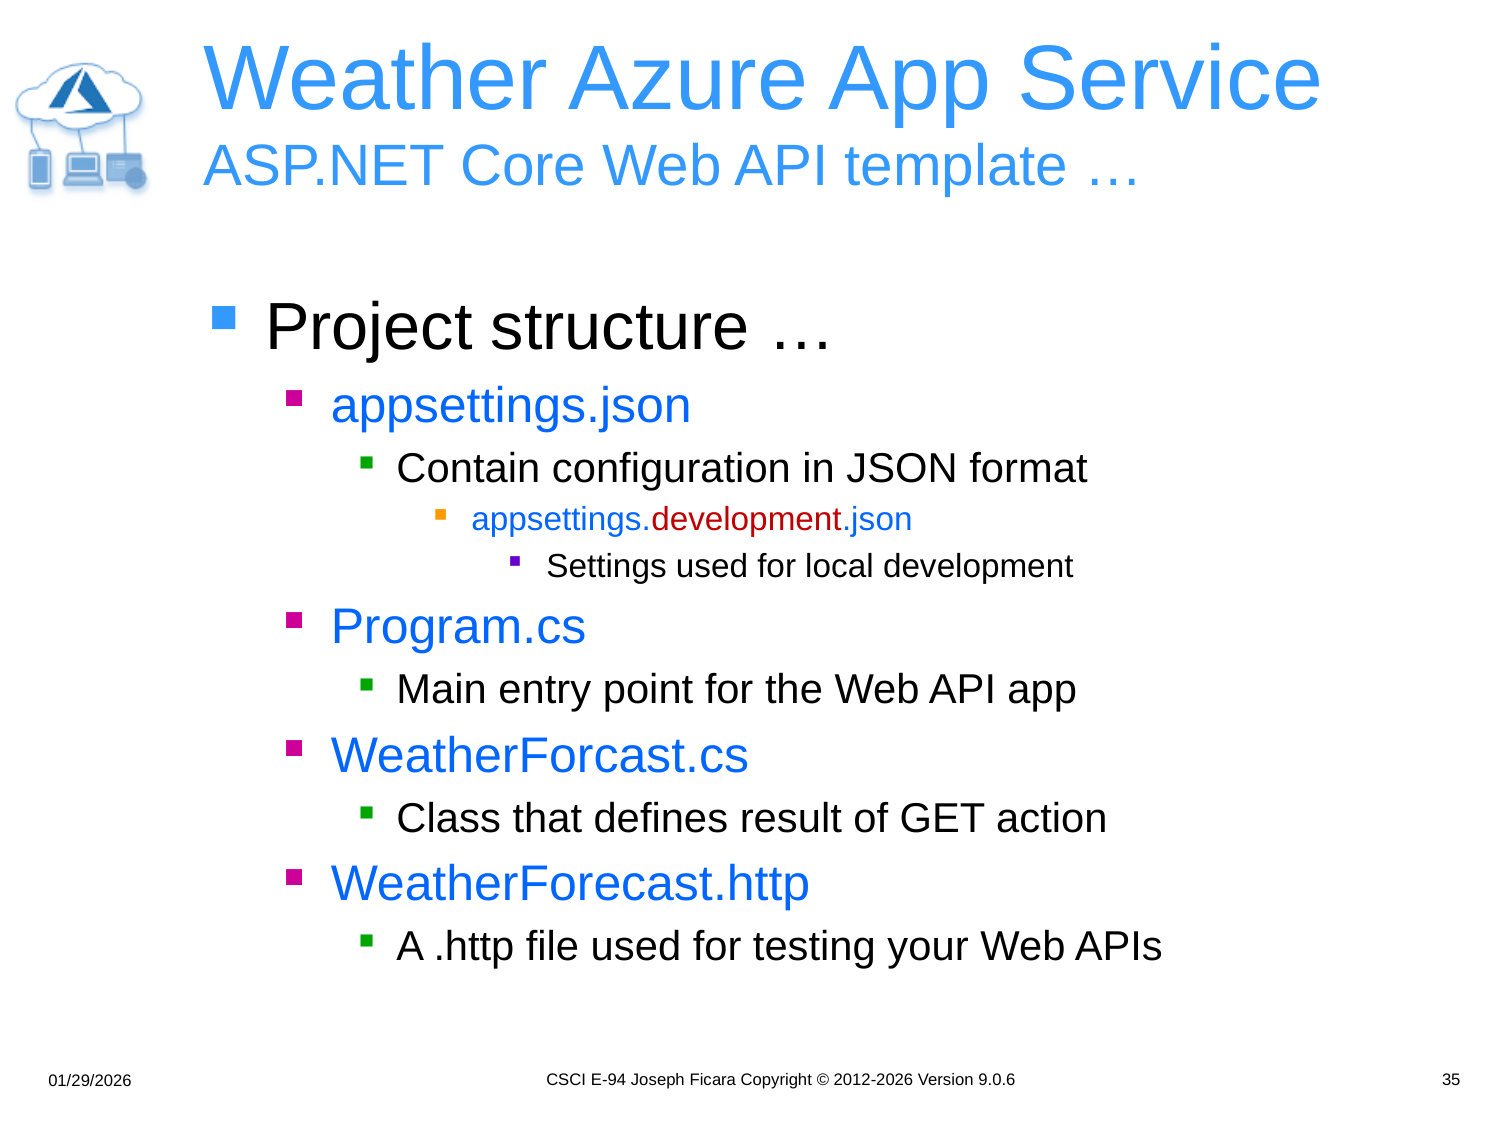

# Weather Azure App Service ASP.NET Core Web API template …
Project structure …
appsettings.json
Contain configuration in JSON format
appsettings.development.json
Settings used for local development
Program.cs
Main entry point for the Web API app
WeatherForcast.cs
Class that defines result of GET action
WeatherForecast.http
A .http file used for testing your Web APIs

CSCI E-94 Joseph Ficara Copyright © 2012-2026 Version 9.0.6
35
01/29/2026